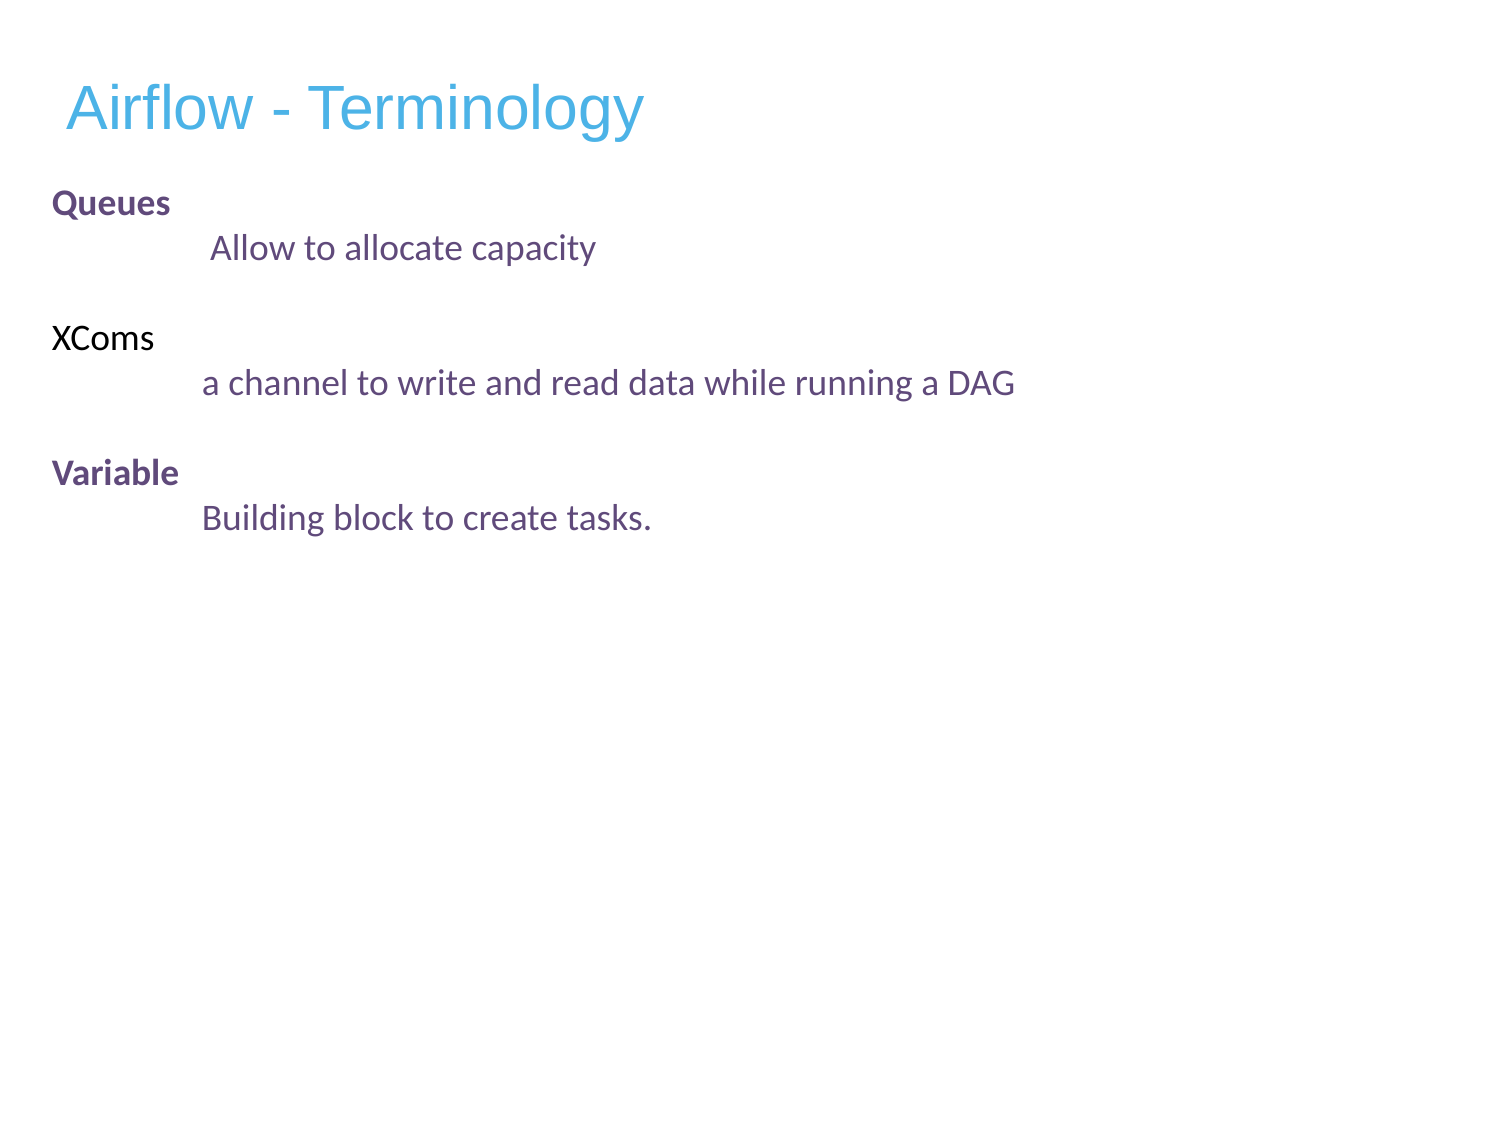

Airflow - Terminology
Queues
	 Allow to allocate capacity

XComs
	a channel to write and read data while running a DAG

Variable
	Building block to create tasks.